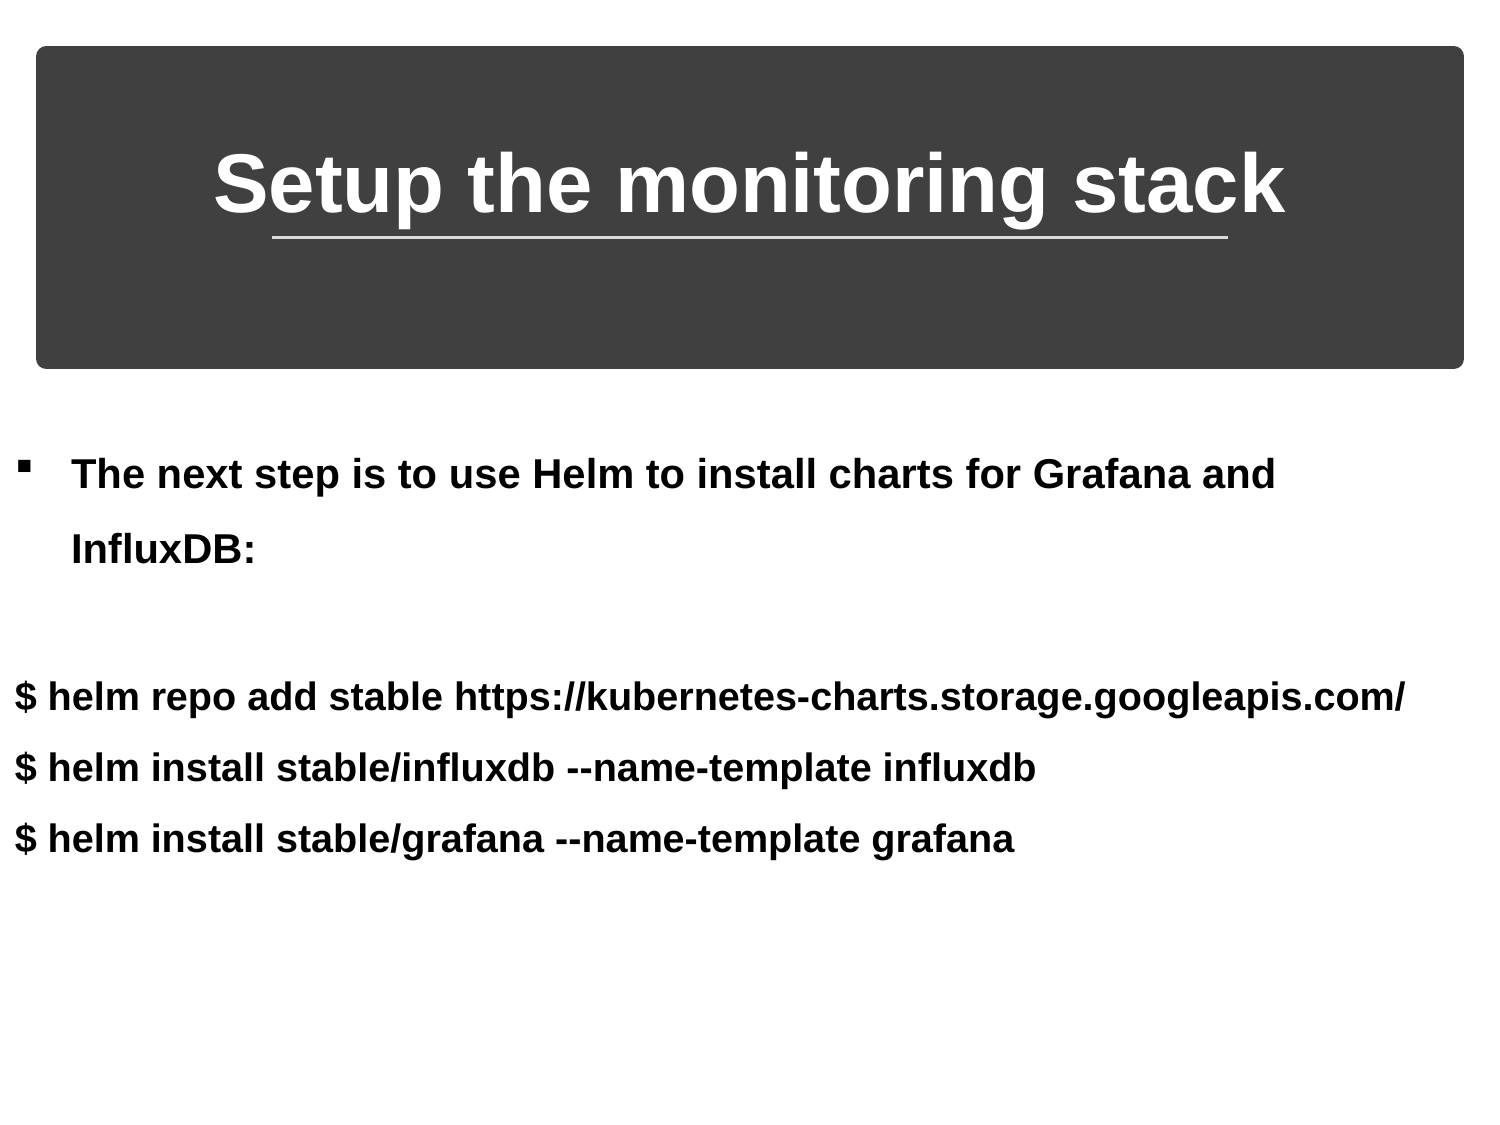

# Setup the monitoring stack
The next step is to use Helm to install charts for Grafana and InfluxDB:

$ helm repo add stable https://kubernetes-charts.storage.googleapis.com/
$ helm install stable/influxdb --name-template influxdb
$ helm install stable/grafana --name-template grafana